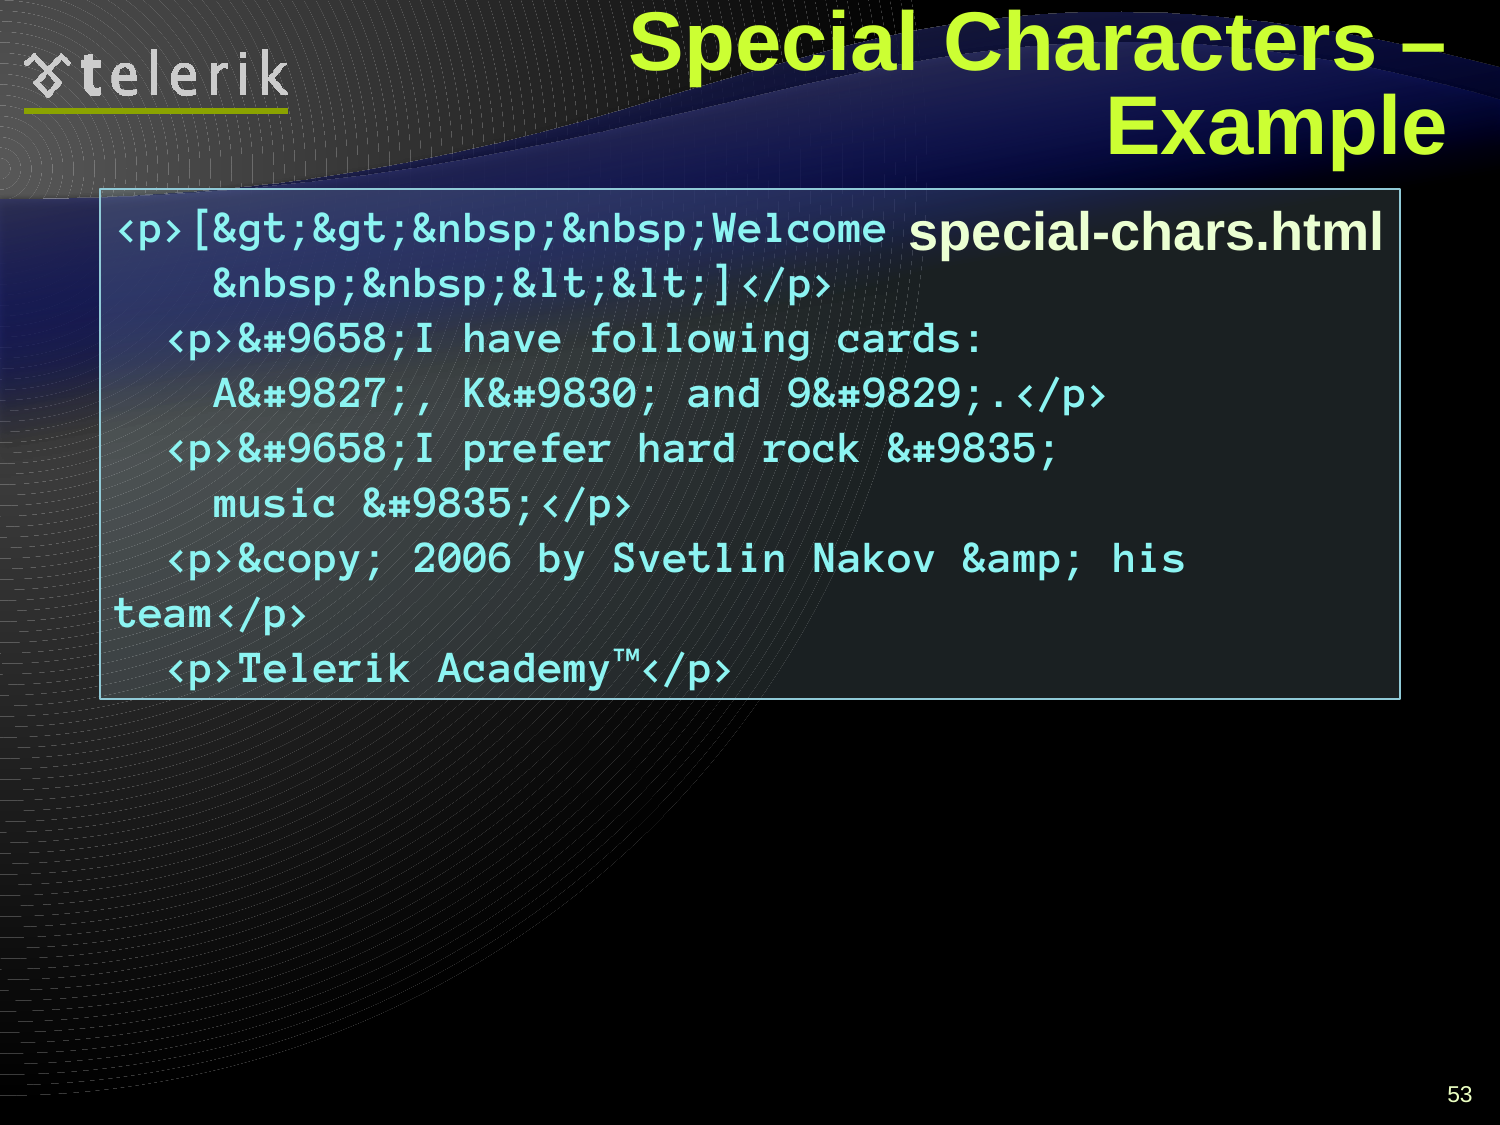

# Special Characters – Example
special-chars.html
<p>[&gt;&gt;&nbsp;&nbsp;Welcome
    &nbsp;&nbsp;&lt;&lt;]</p>
  <p>&#9658;I have following cards:
    A&#9827;, K&#9830; and 9&#9829;.</p>
  <p>&#9658;I prefer hard rock &#9835;
    music &#9835;</p>
  <p>&copy; 2006 by Svetlin Nakov &amp; his team</p>
  <p>Telerik Academy™</p>
53